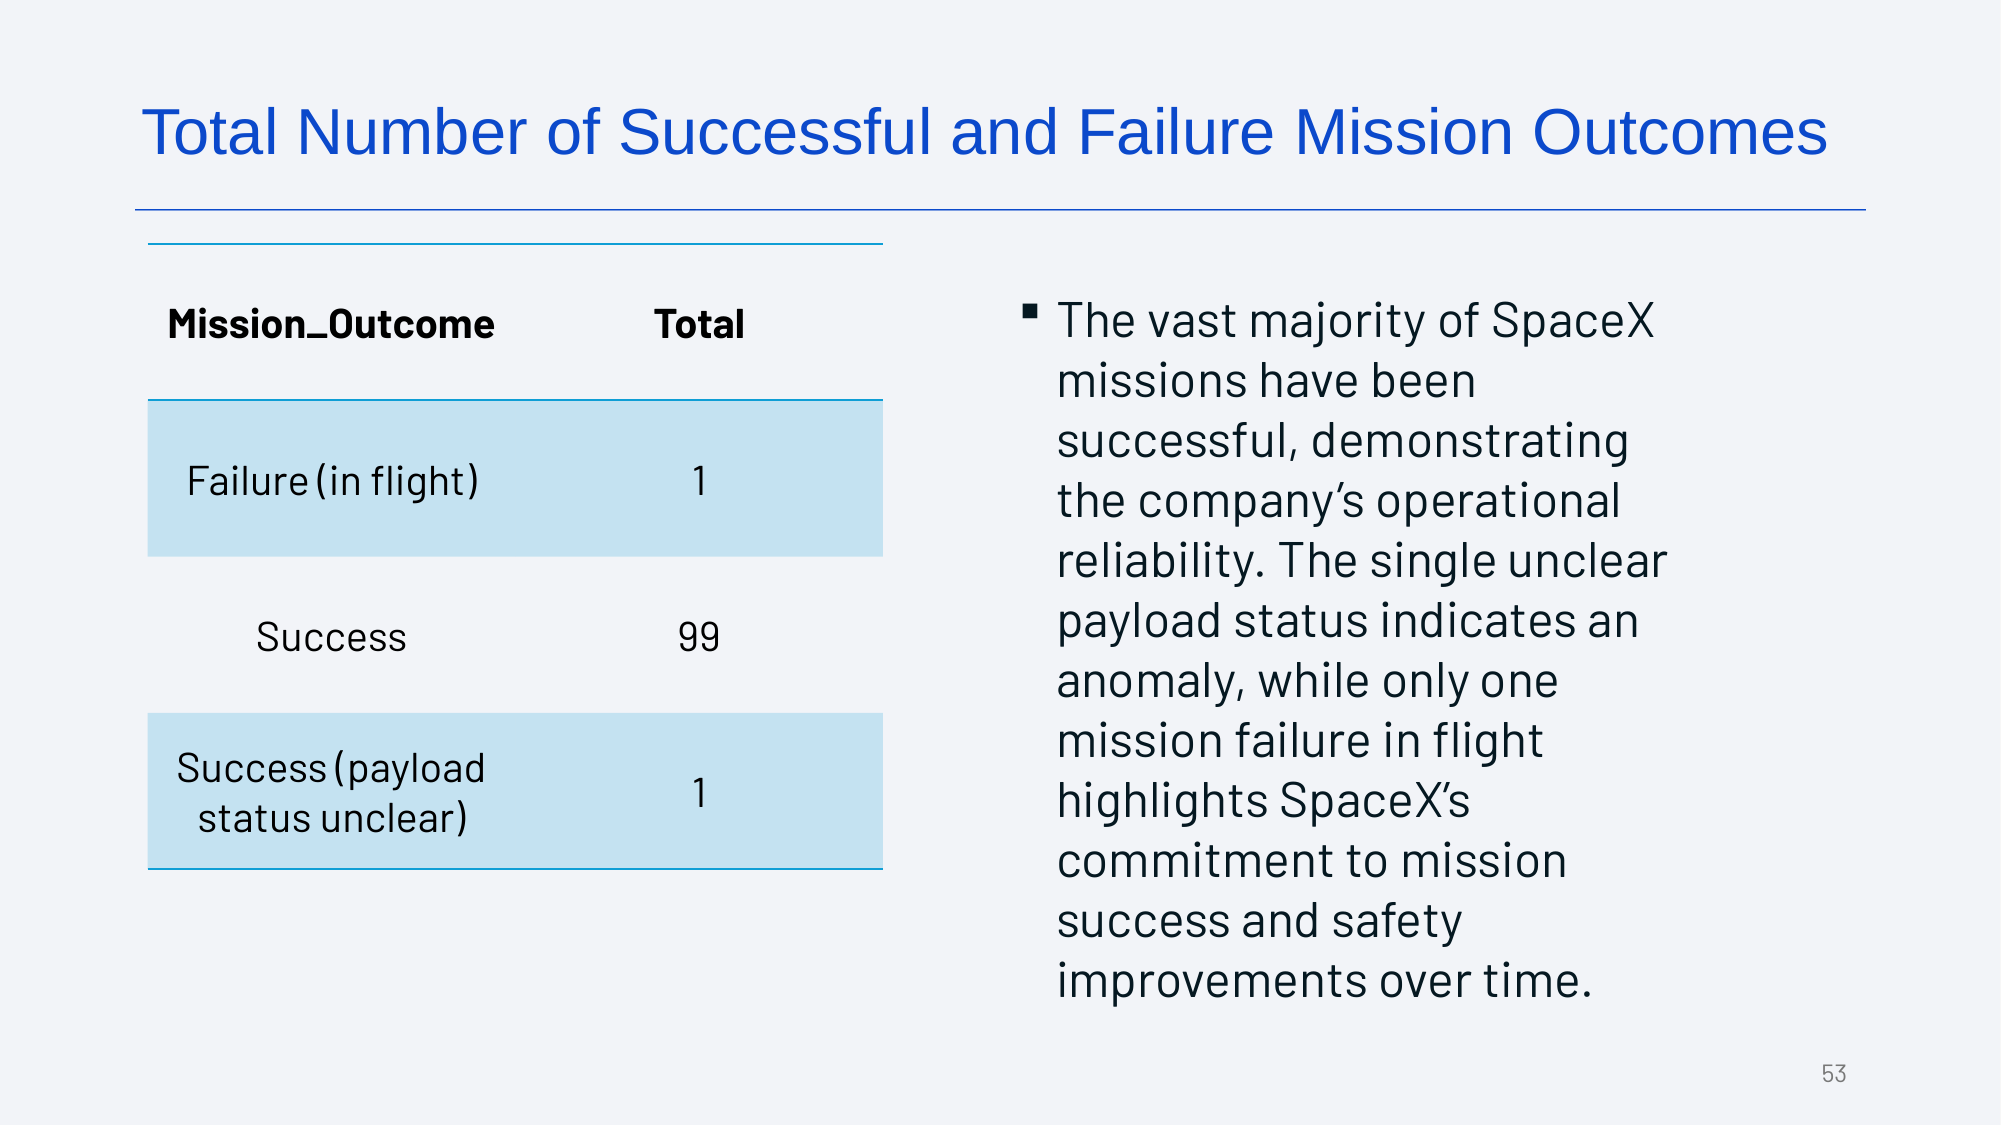

Total Number of Successful and Failure Mission Outcomes
| Mission\_Outcome | Total |
| --- | --- |
| Failure (in flight) | 1 |
| Success | 99 |
| Success (payload status unclear) | 1 |
The vast majority of SpaceX missions have been successful, demonstrating the company’s operational reliability. The single unclear payload status indicates an anomaly, while only one mission failure in flight highlights SpaceX’s commitment to mission success and safety improvements over time.
53